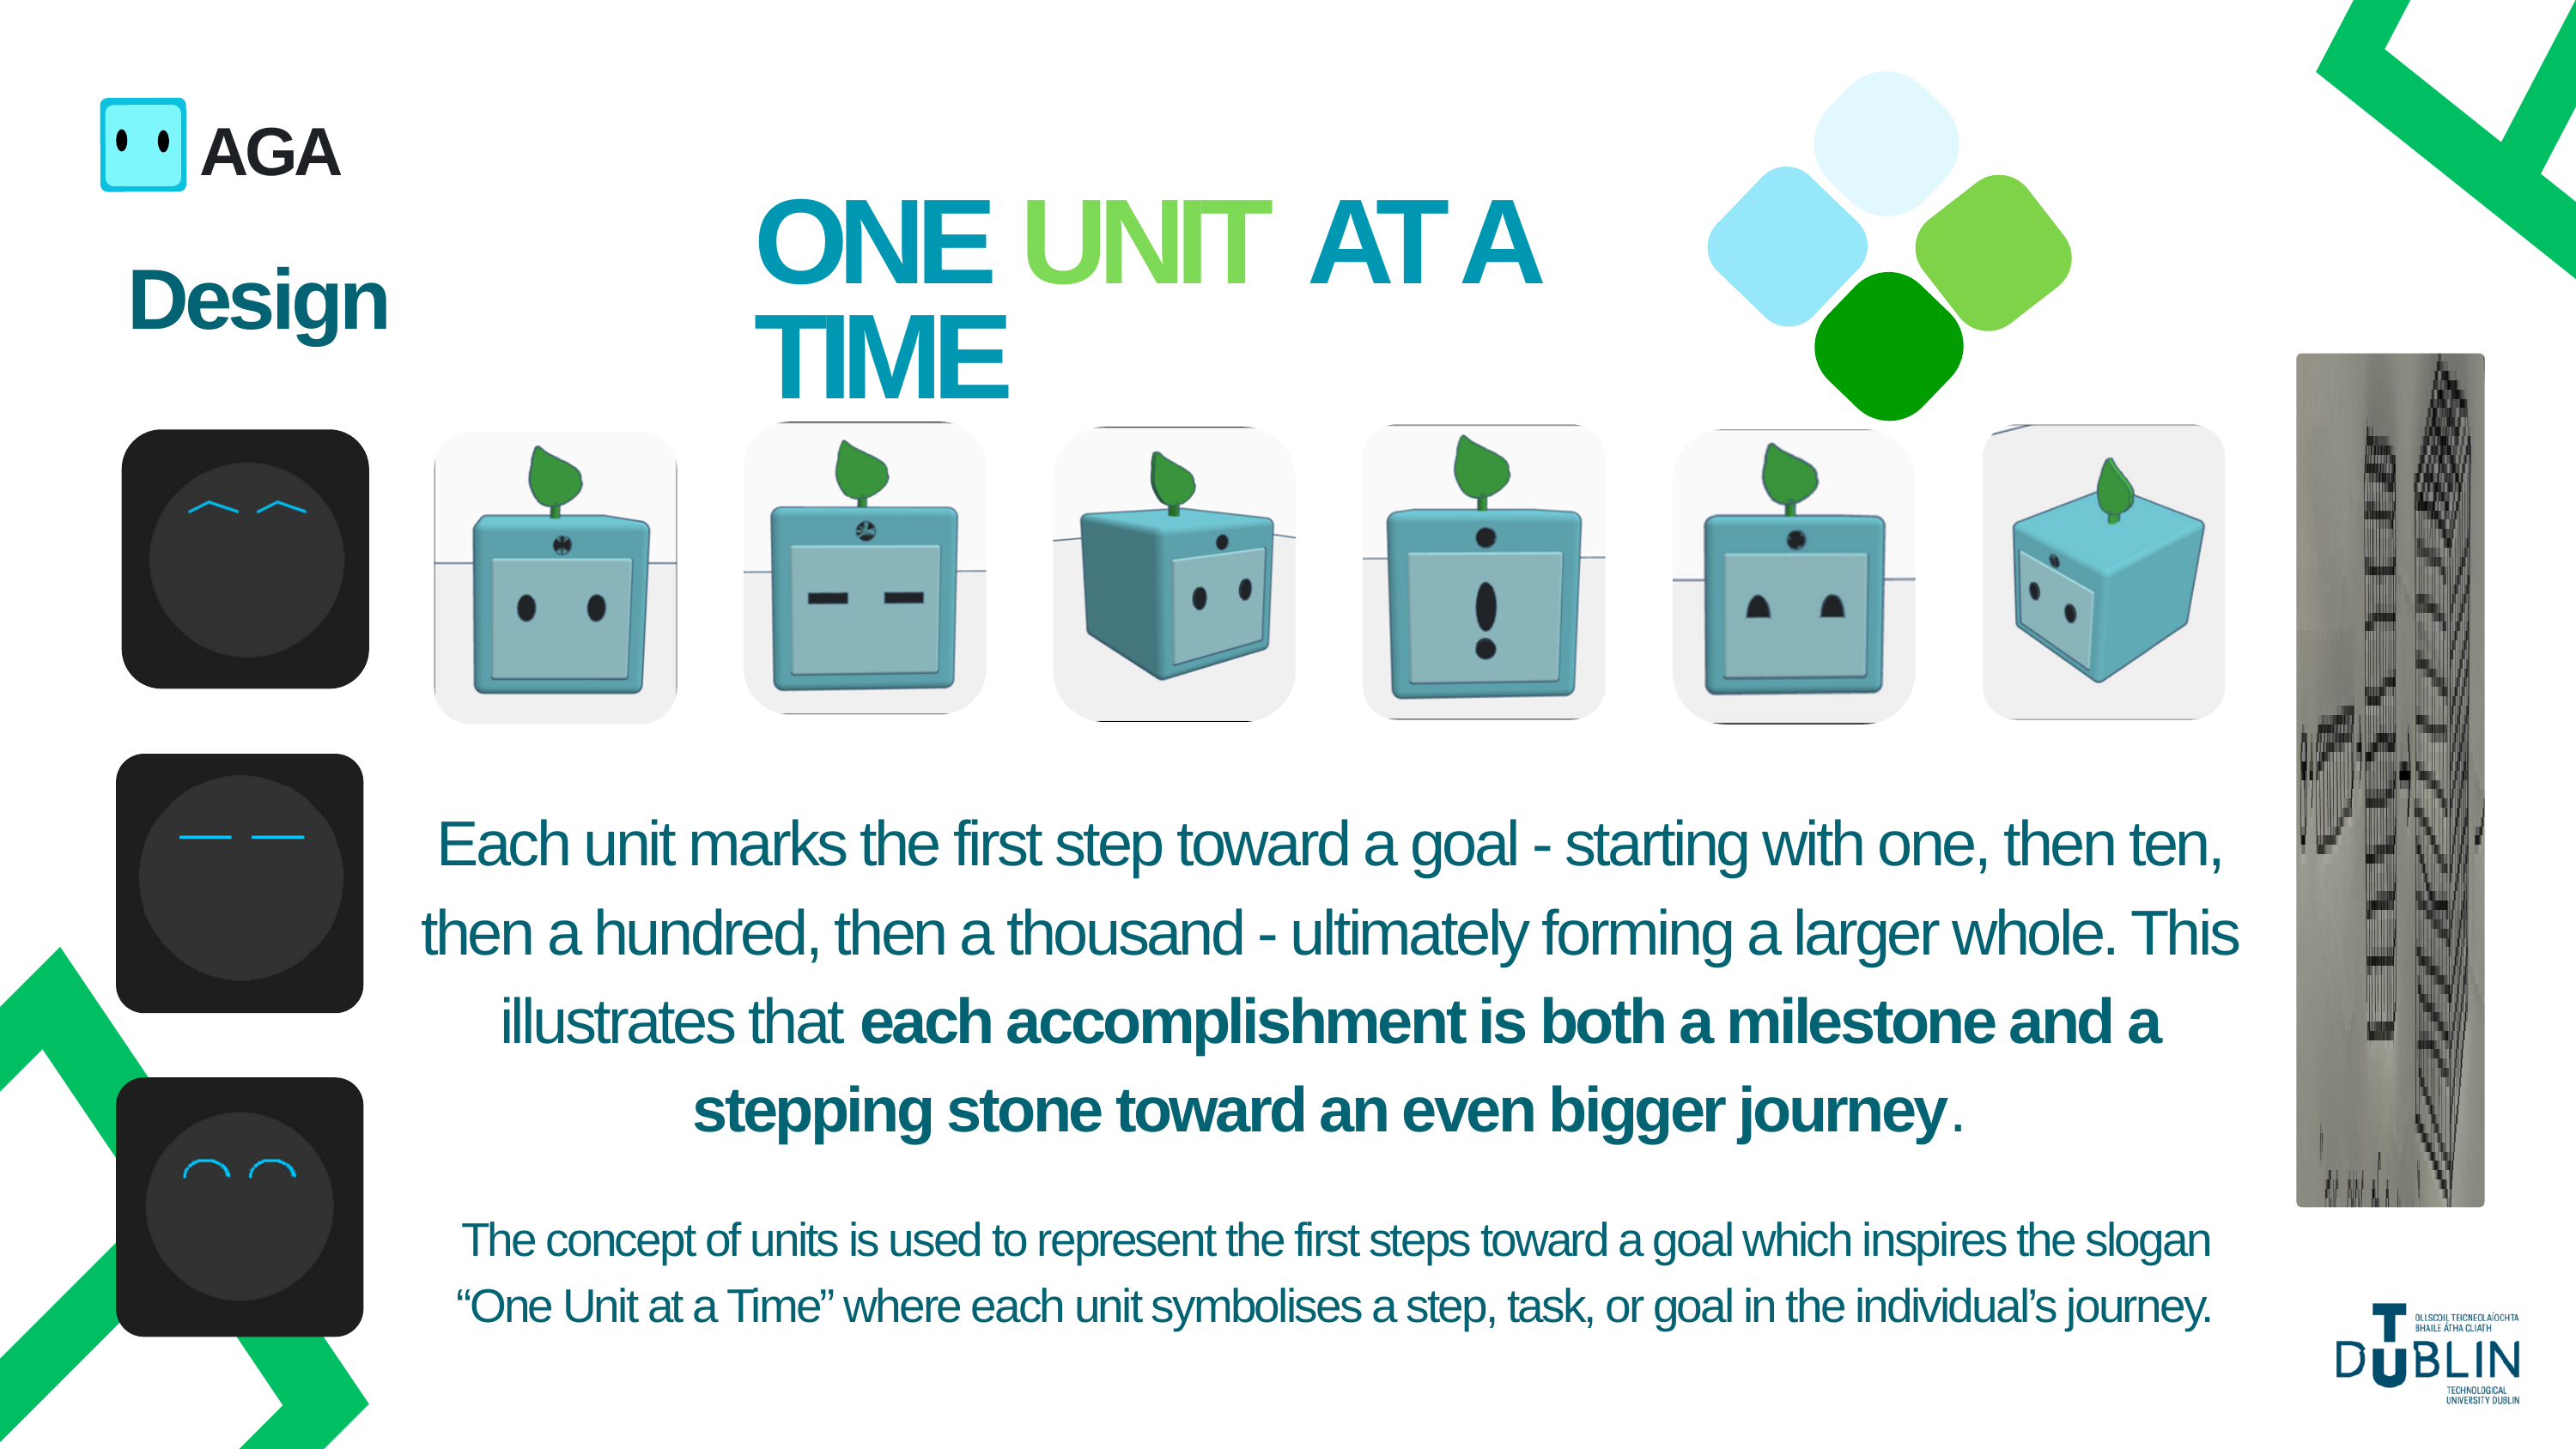

E

AGA

ONE UNIT AT A TIME
Design

Each unit marks the first step toward a goal - starting with one, then ten, then a hundred, then a thousand - ultimately forming a larger whole. This illustrates that each accomplishment is both a milestone and a stepping stone toward an even bigger journey.

E

The concept of units is used to represent the first steps toward a goal which inspires the slogan “One Unit at a Time” where each unit symbolises a step, task, or goal in the individual’s journey.